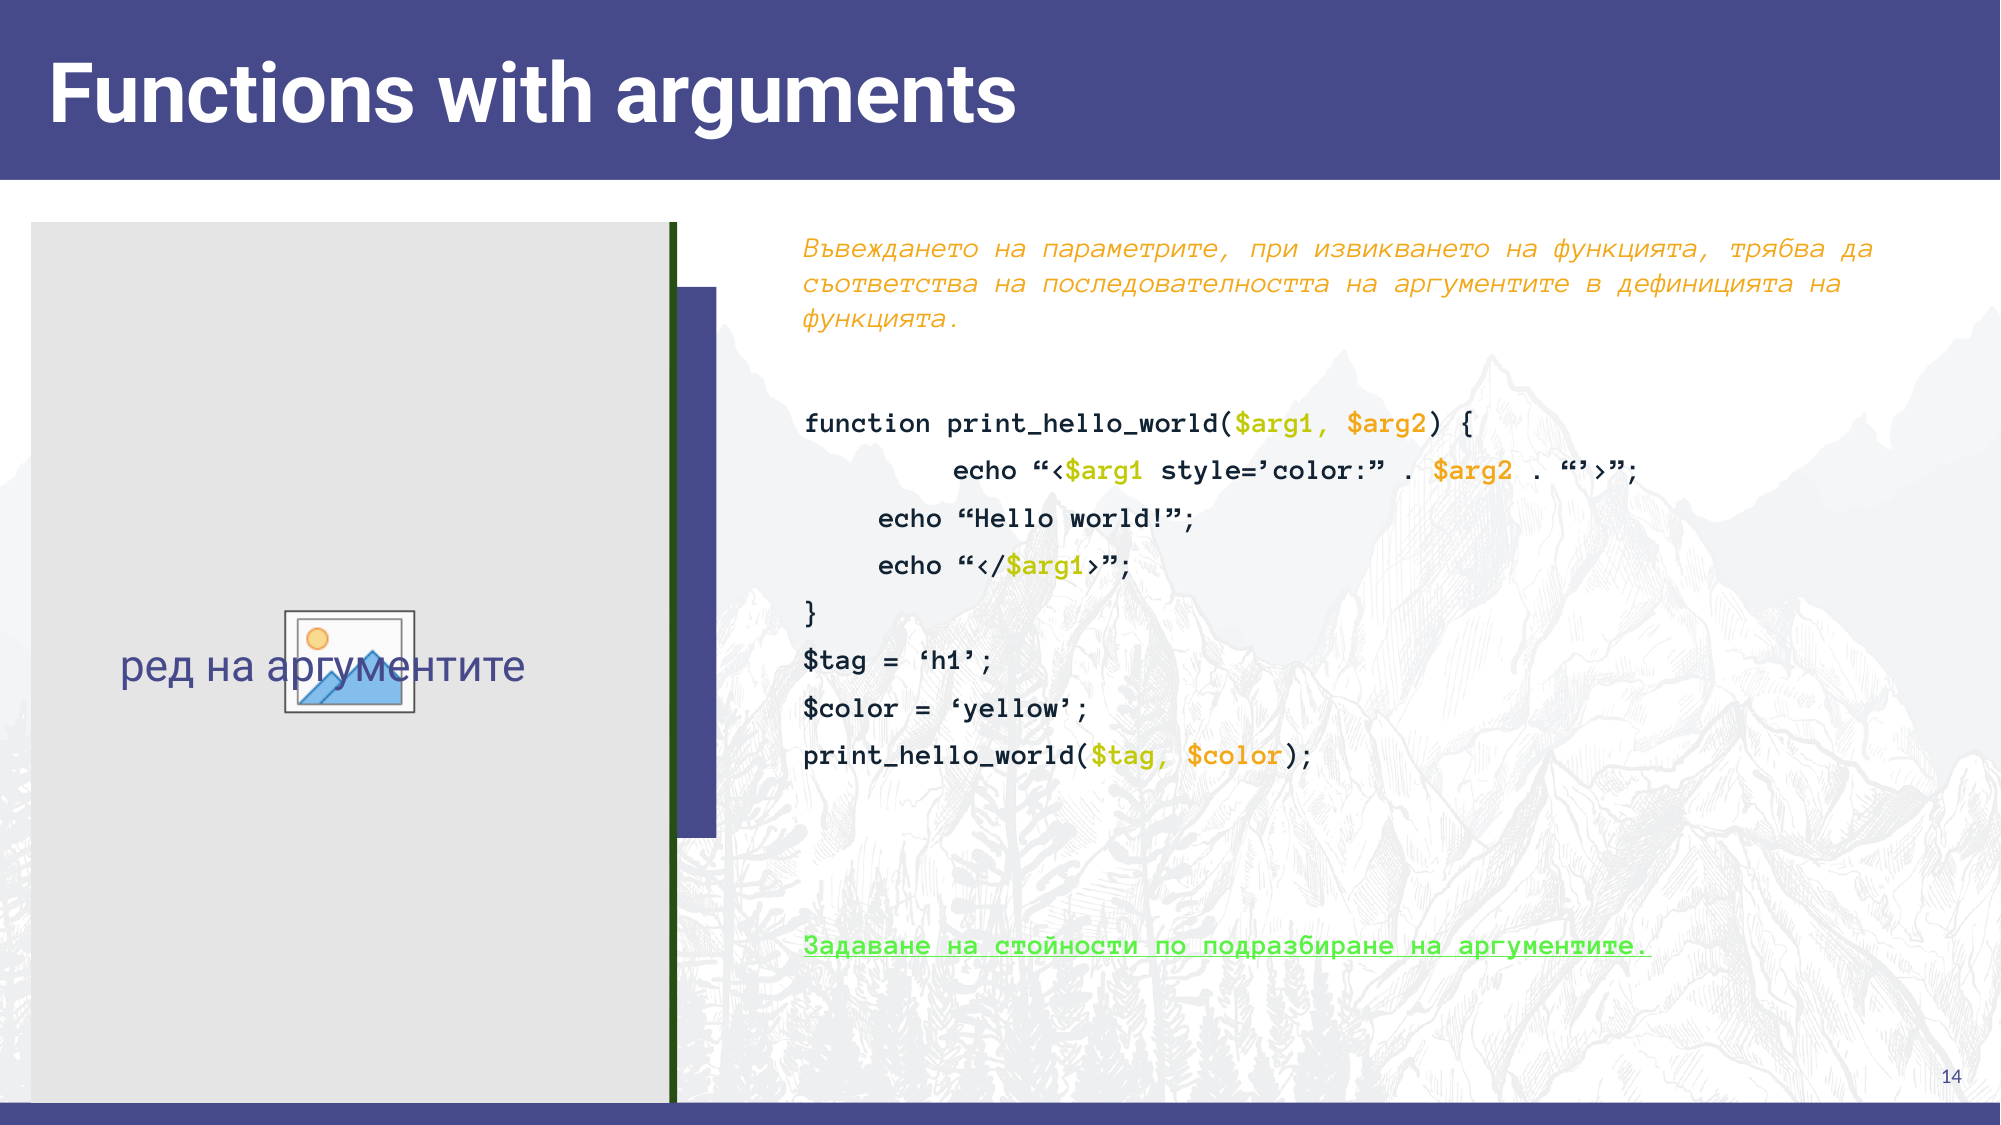

# Functions with arguments
Въвеждането на параметрите, при извикването на функцията, трябва да съответства на последователността на аргументите в дефиницията на функцията.

function print_hello_world($arg1, $arg2) {
	echo “<$arg1 style=’color:” . $arg2 . “’>”;
echo “Hello world!”;
echo “</$arg1>”;
}
$tag = ‘h1’;
$color = ‘yellow’;
print_hello_world($tag, $color);

Задаване на стойности по подразбиране на аргументите.
ред на аргументите
14